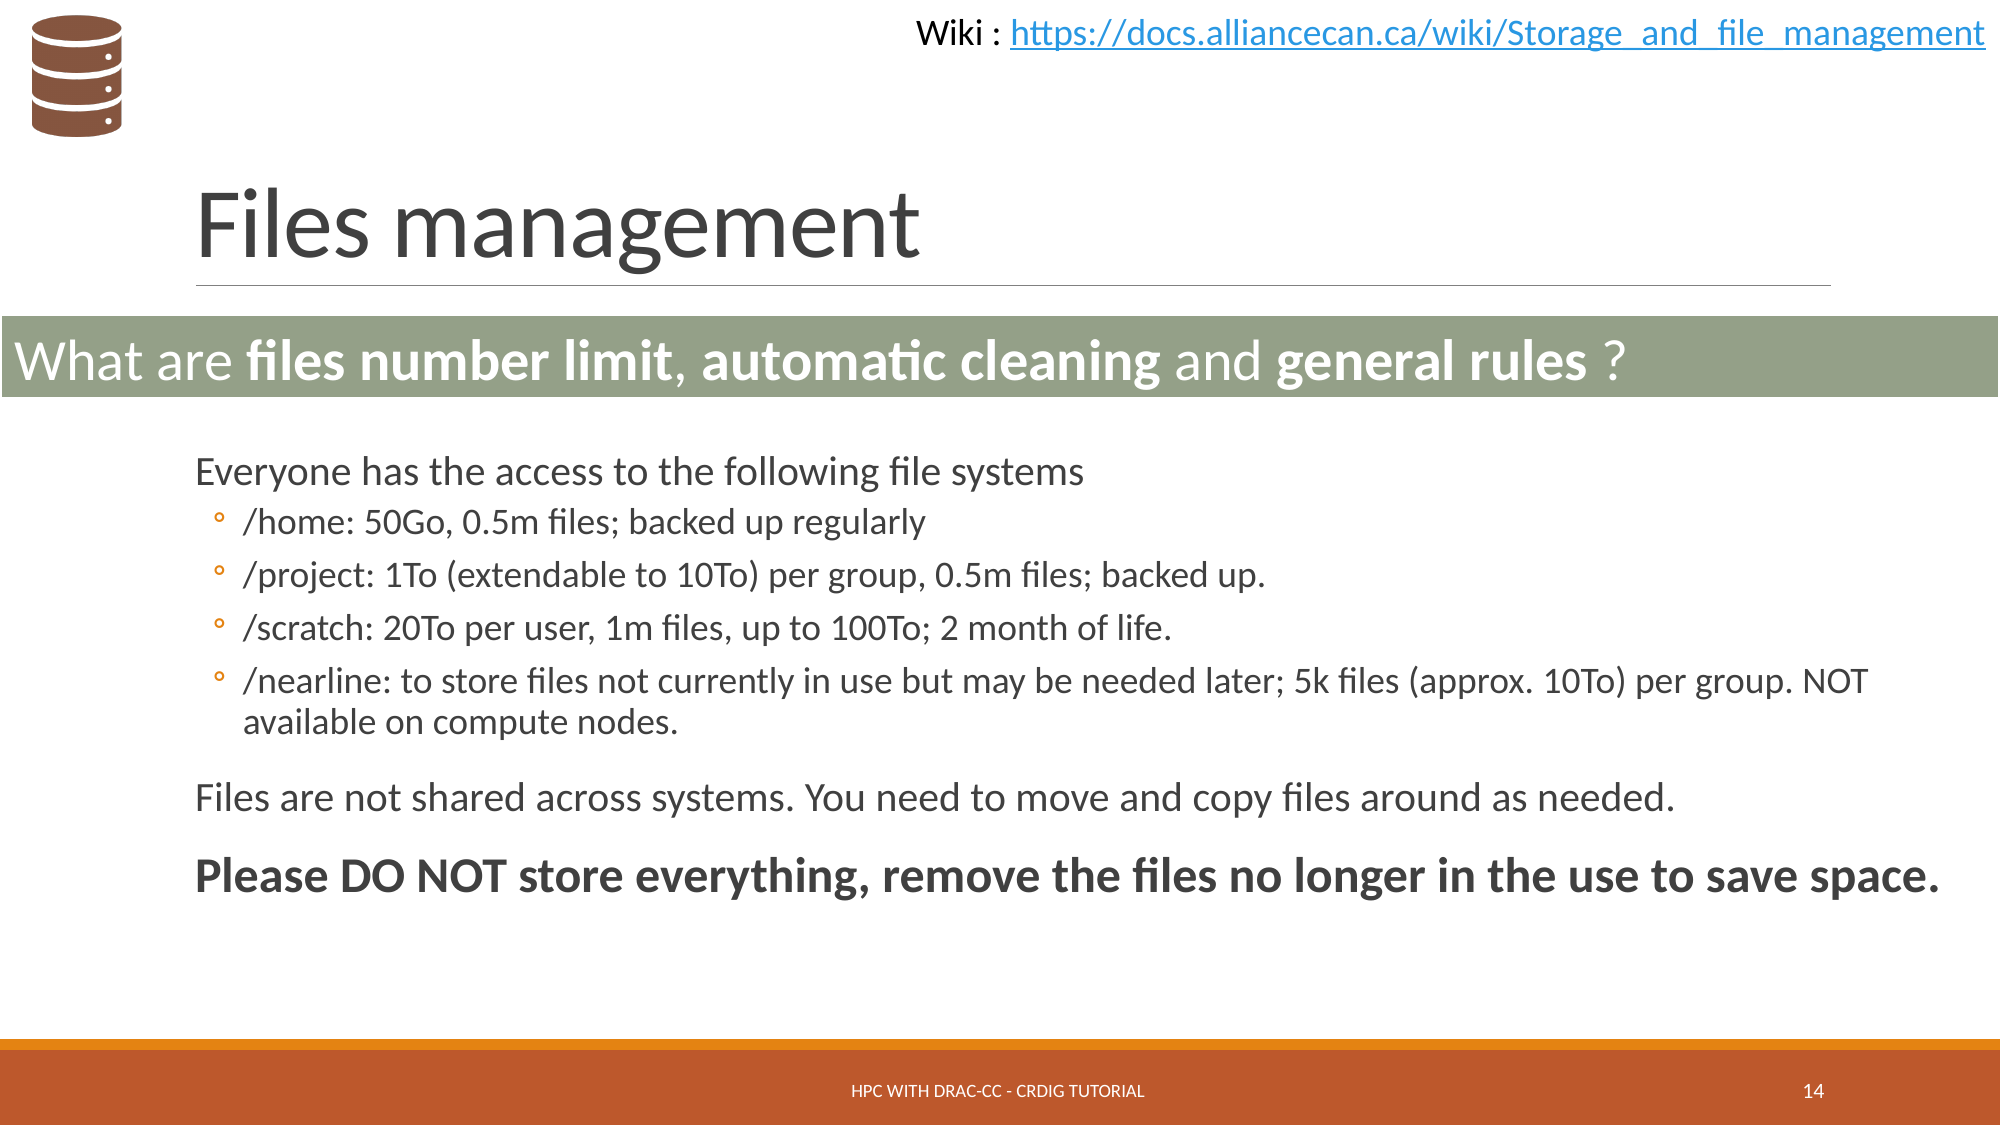

Wiki : https://docs.alliancecan.ca/wiki/Storage_and_file_management
# Files management
What are files number limit, automatic cleaning and general rules ?
Everyone has the access to the following file systems
/home: 50Go, 0.5m files; backed up regularly
/project: 1To (extendable to 10To) per group, 0.5m files; backed up.
/scratch: 20To per user, 1m files, up to 100To; 2 month of life.
/nearline: to store files not currently in use but may be needed later; 5k files (approx. 10To) per group. NOT available on compute nodes.
Files are not shared across systems. You need to move and copy files around as needed.
Please DO NOT store everything, remove the files no longer in the use to save space.
HPC with DRAC-CC - CRDIG Tutorial
14